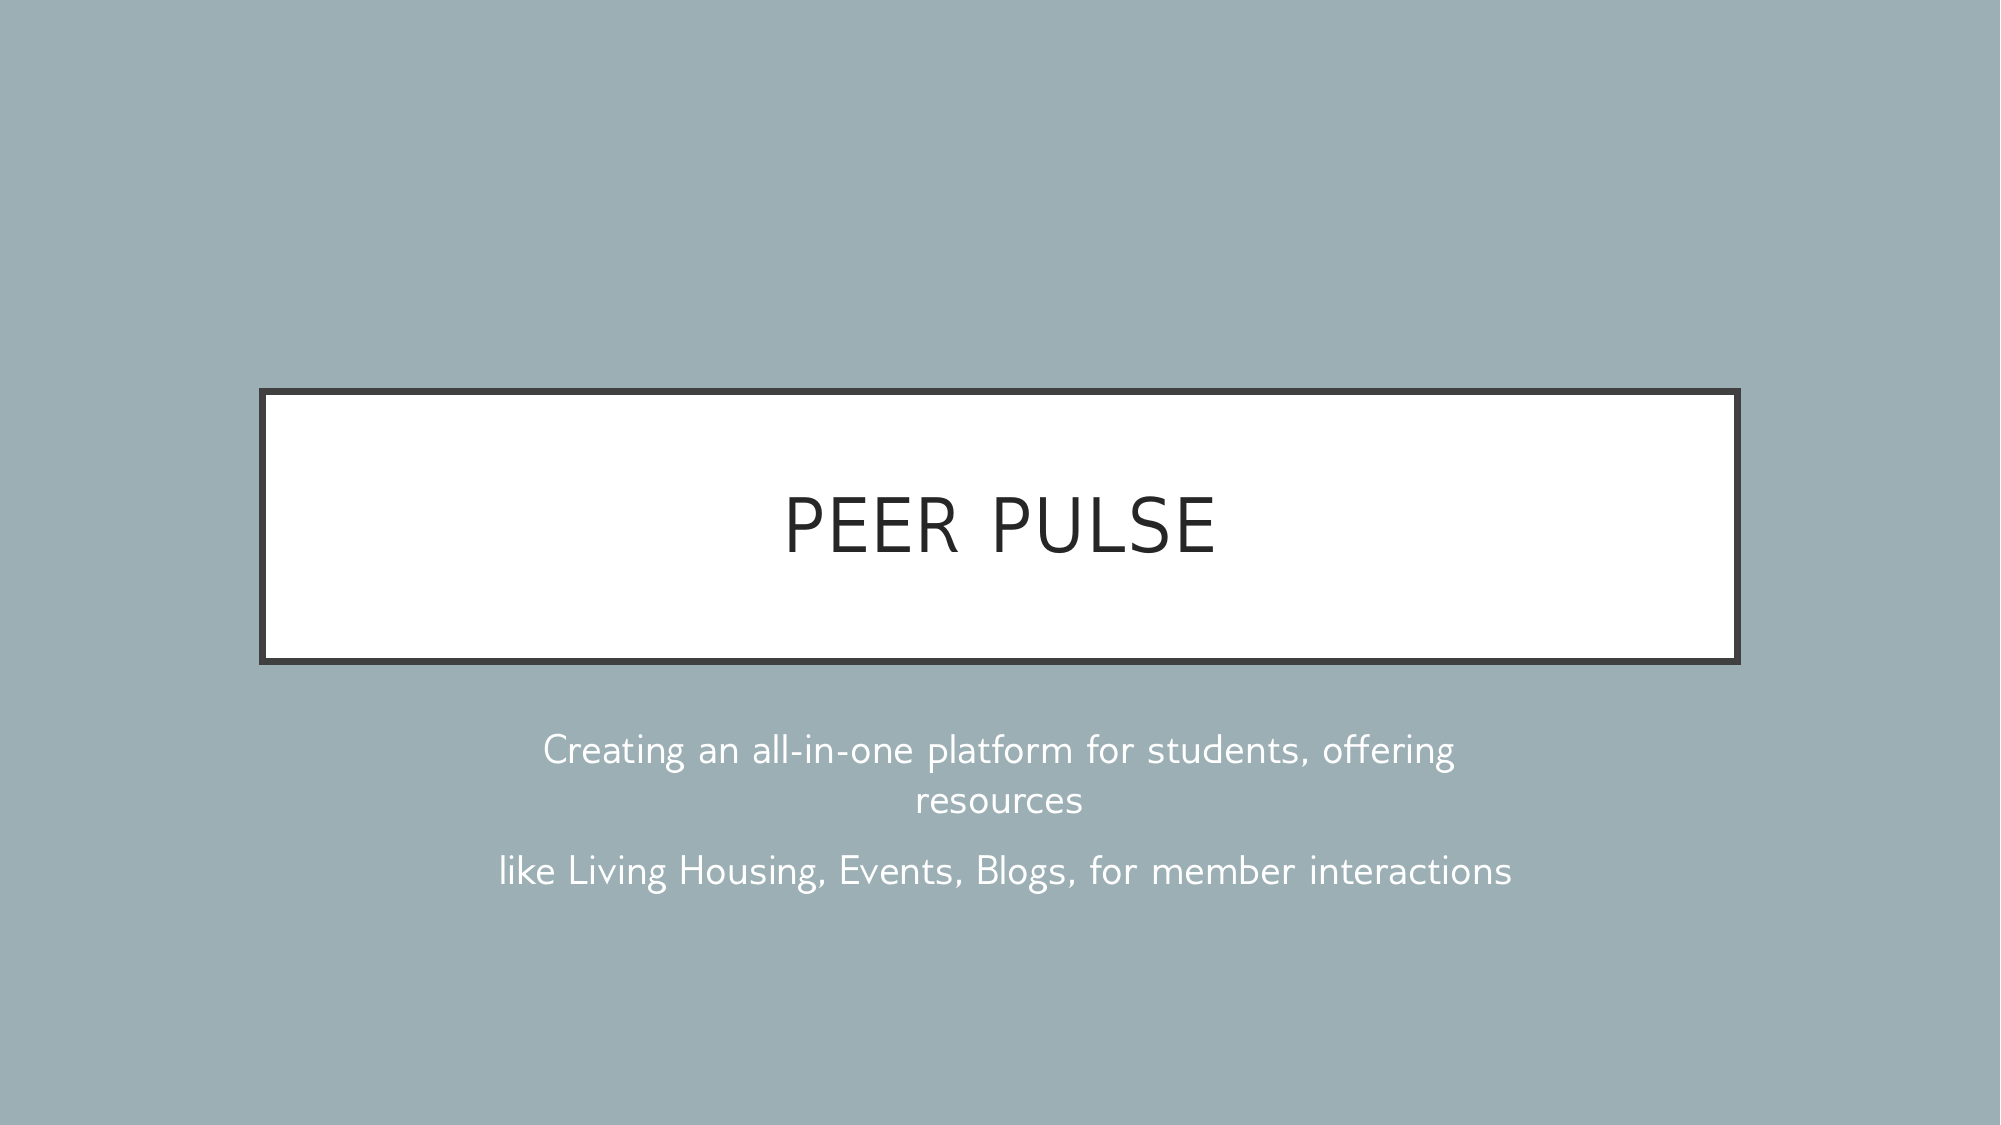

# Peer PULSE
Creating an all-in-one platform for students, offering resources
 like Living Housing, Events, Blogs, for member interactions